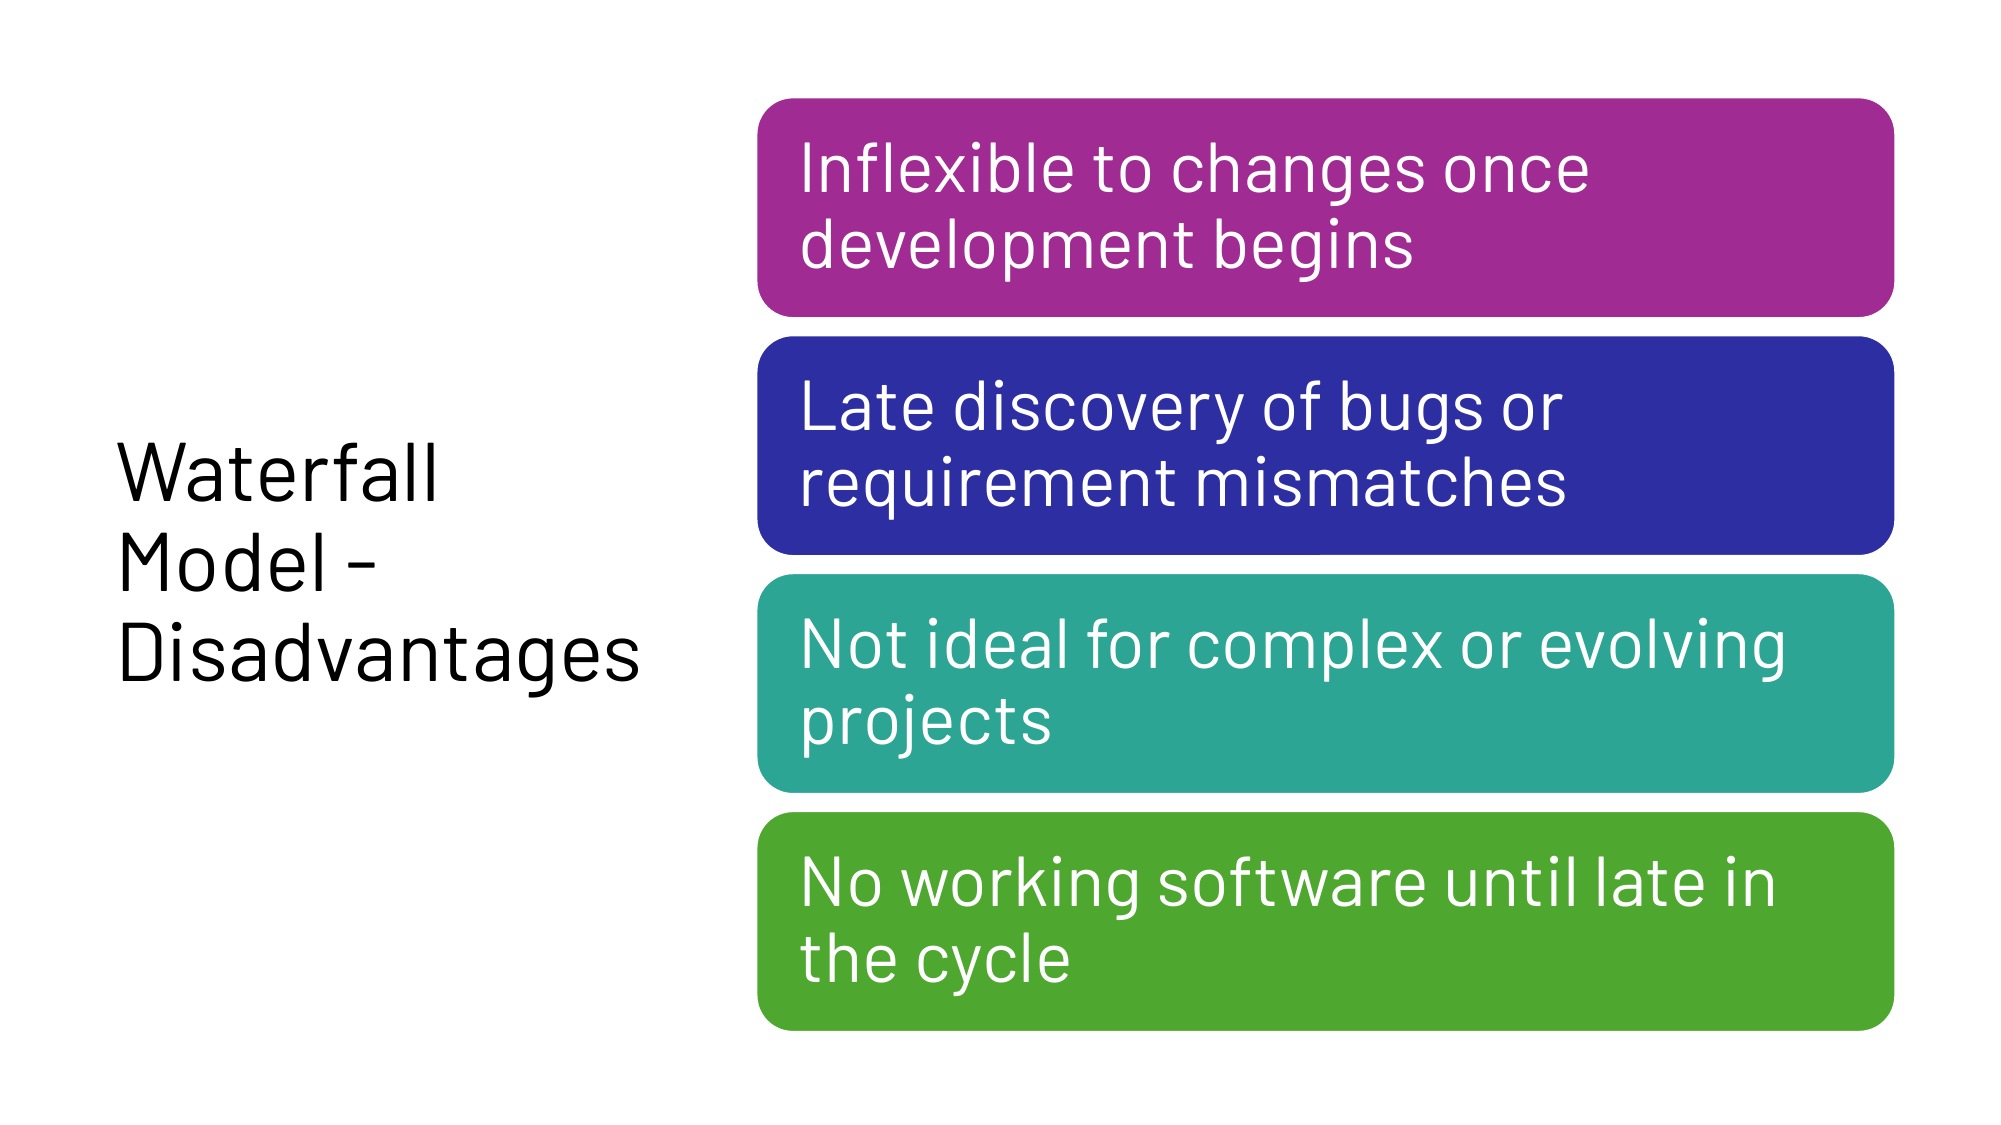

# Waterfall Model - Disadvantages
Inflexible to changes once development begins
Late discovery of bugs or requirement mismatches
Not ideal for complex or evolving projects
No working software until late in the cycle